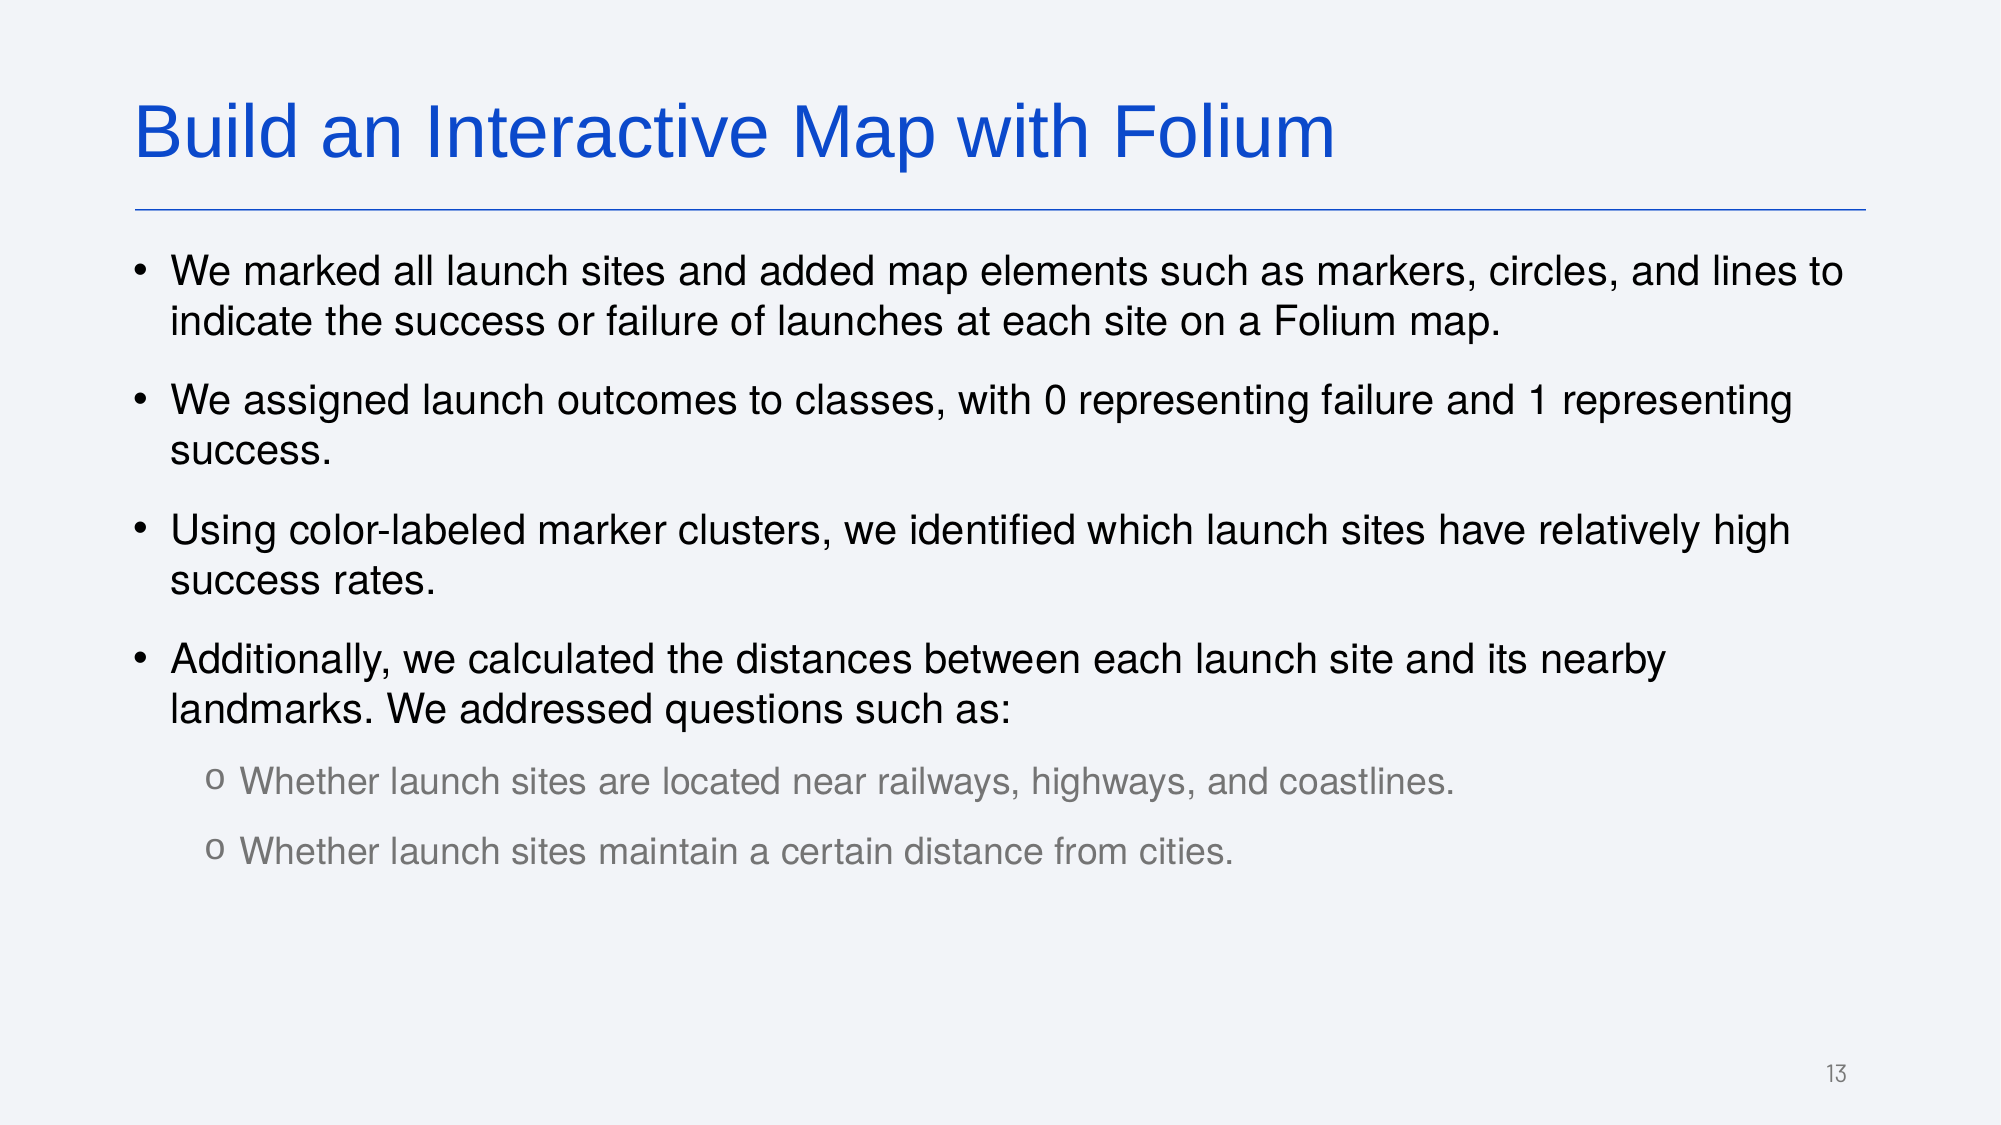

Build an Interactive Map with Folium
We marked all launch sites and added map elements such as markers, circles, and lines to indicate the success or failure of launches at each site on a Folium map.
We assigned launch outcomes to classes, with 0 representing failure and 1 representing success.
Using color-labeled marker clusters, we identified which launch sites have relatively high success rates.
Additionally, we calculated the distances between each launch site and its nearby landmarks. We addressed questions such as:
Whether launch sites are located near railways, highways, and coastlines.
Whether launch sites maintain a certain distance from cities.

13